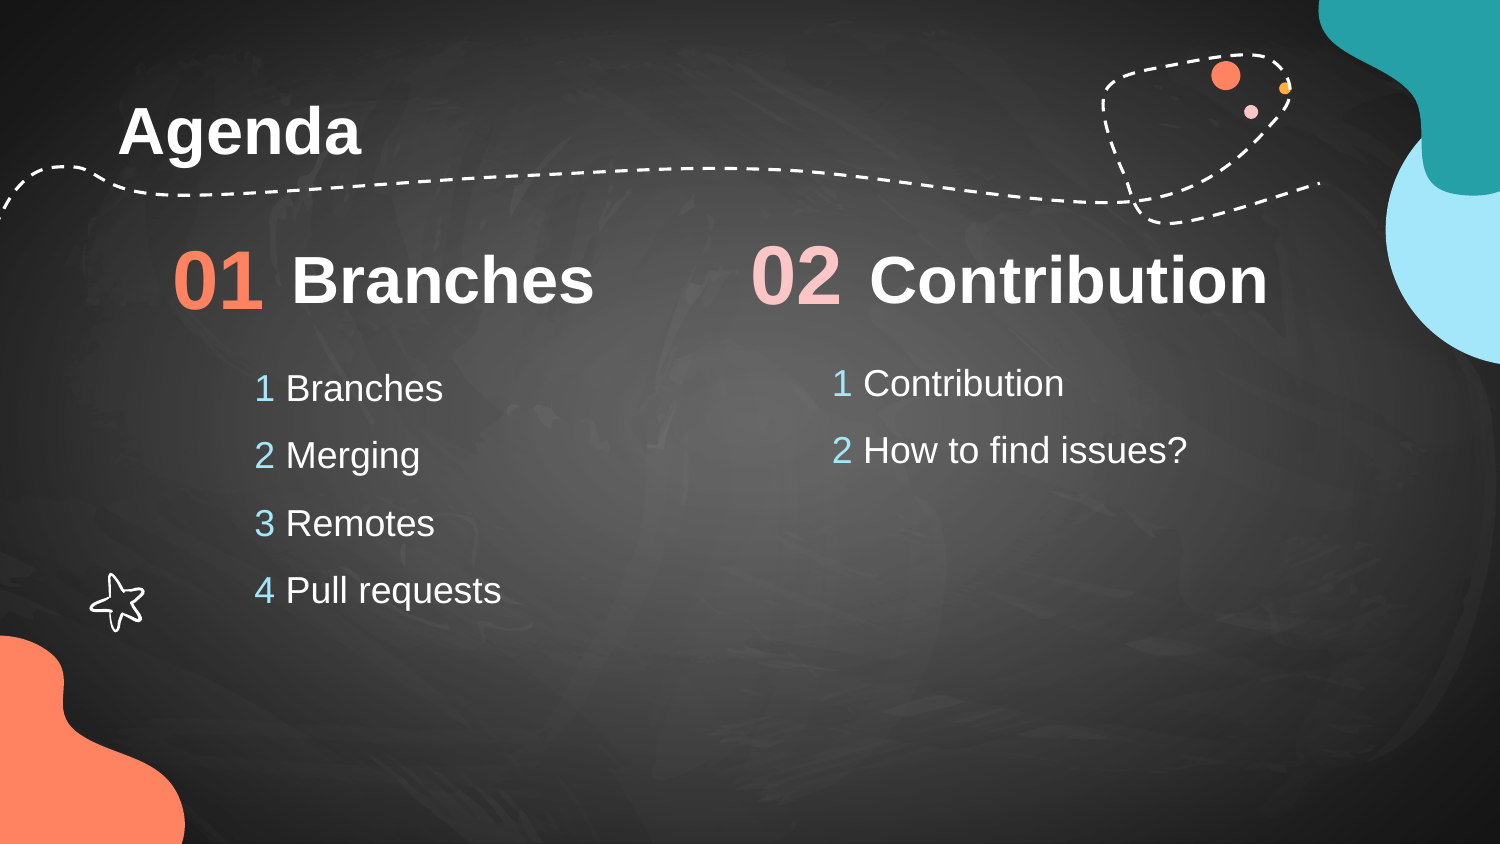

# Agenda
Contribution
Branches
02
01
1 Contribution
2 How to find issues?
1 Branches
2 Merging
3 Remotes
4 Pull requests